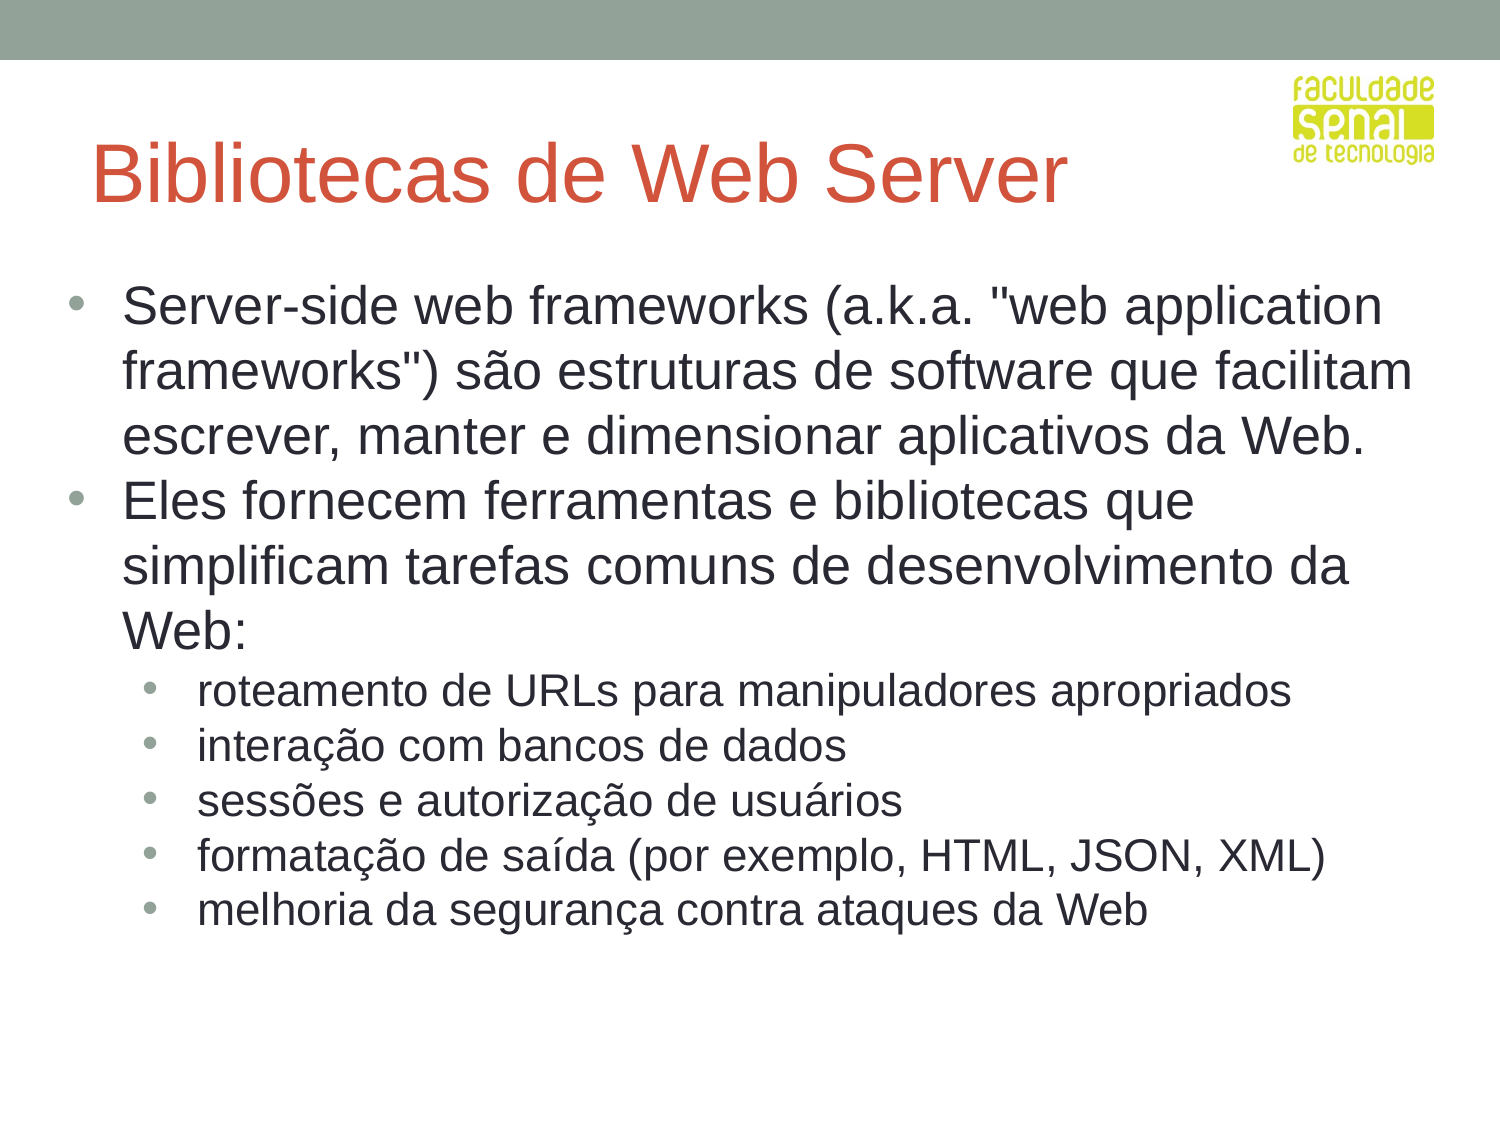

# Bibliotecas de Web Server
Server-side web frameworks (a.k.a. "web application frameworks") são estruturas de software que facilitam escrever, manter e dimensionar aplicativos da Web.
Eles fornecem ferramentas e bibliotecas que simplificam tarefas comuns de desenvolvimento da Web:
roteamento de URLs para manipuladores apropriados
interação com bancos de dados
sessões e autorização de usuários
formatação de saída (por exemplo, HTML, JSON, XML)
melhoria da segurança contra ataques da Web